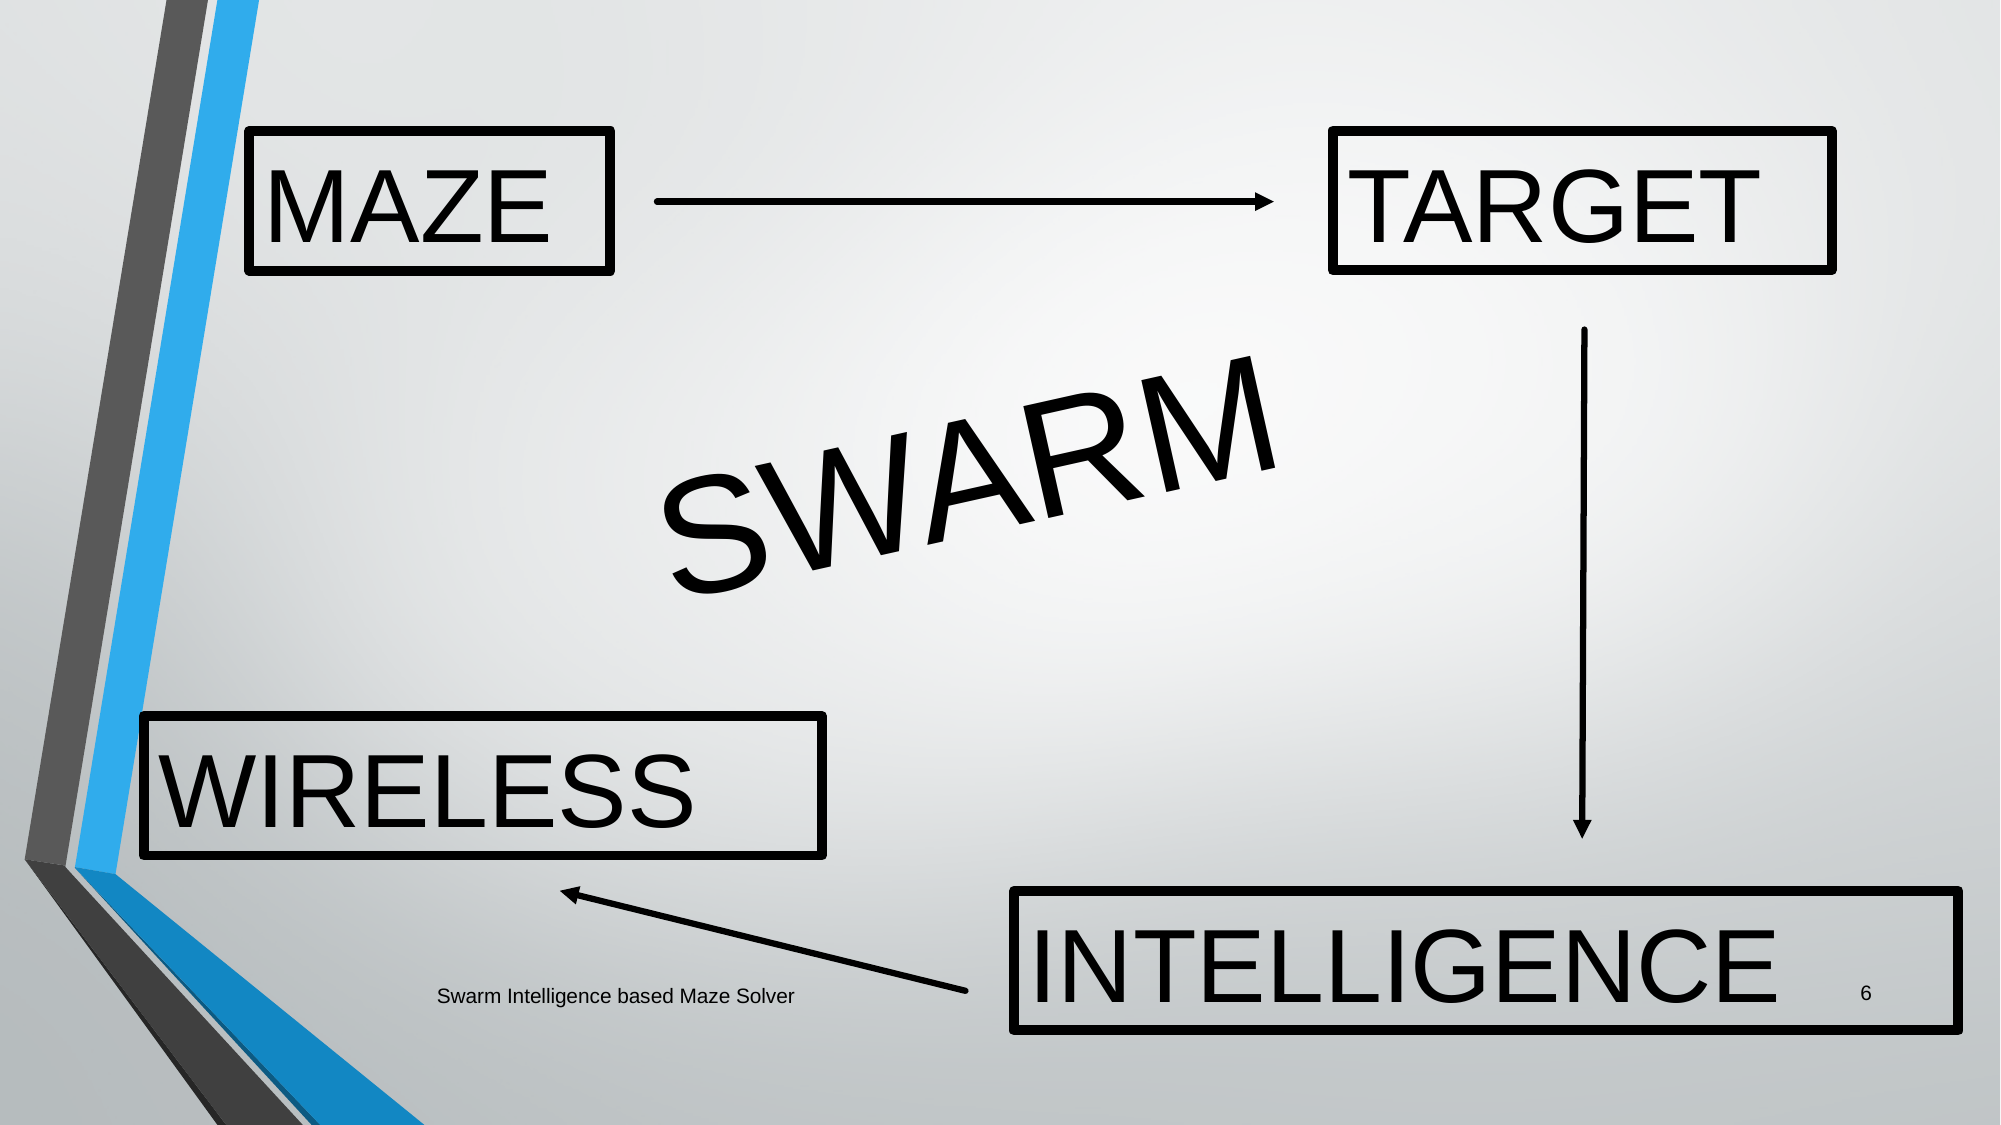

TARGET
MAZE
SWARM
WIRELESS
INTELLIGENCE
6
Swarm Intelligence based Maze Solver